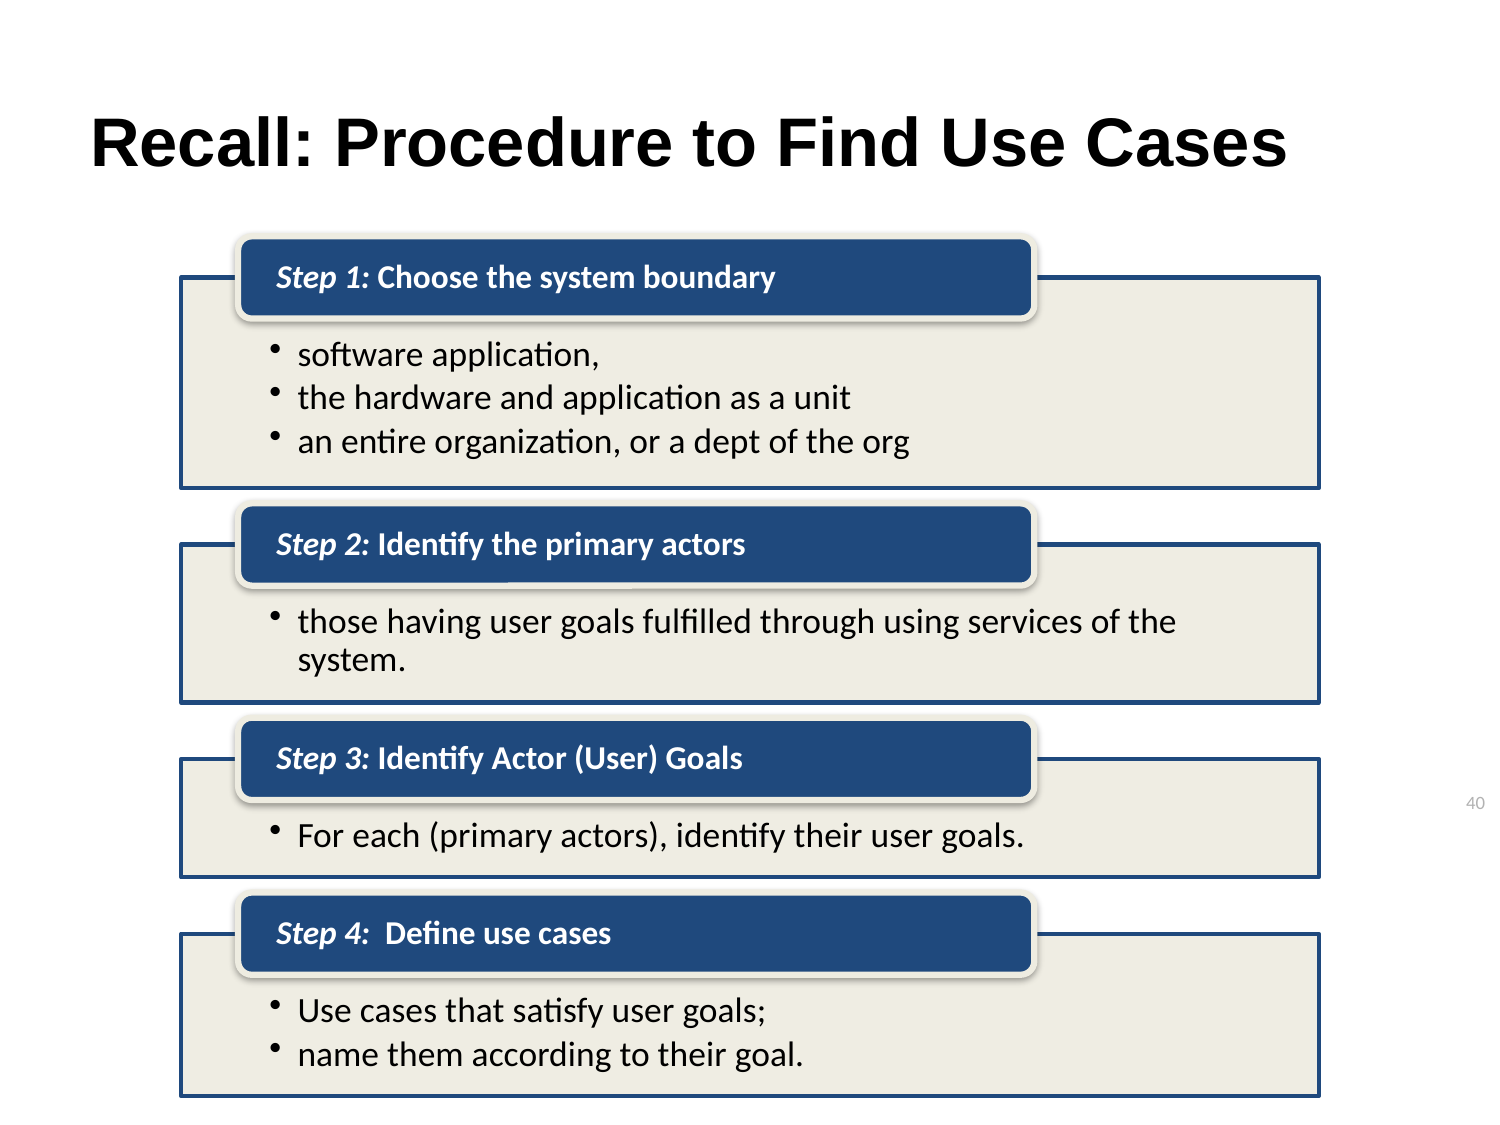

# Recall: Procedure to Find Use Cases
software application,
the hardware and application as a unit
an entire organization, or a dept of the org
Step 1: Choose the system boundary
those having user goals fulfilled through using services of the system.
Step 2: Identify the primary actors
For each (primary actors), identify their user goals.
Step 3: Identify Actor (User) Goals
Use cases that satisfy user goals;
name them according to their goal.
Step 4:  Define use cases
40